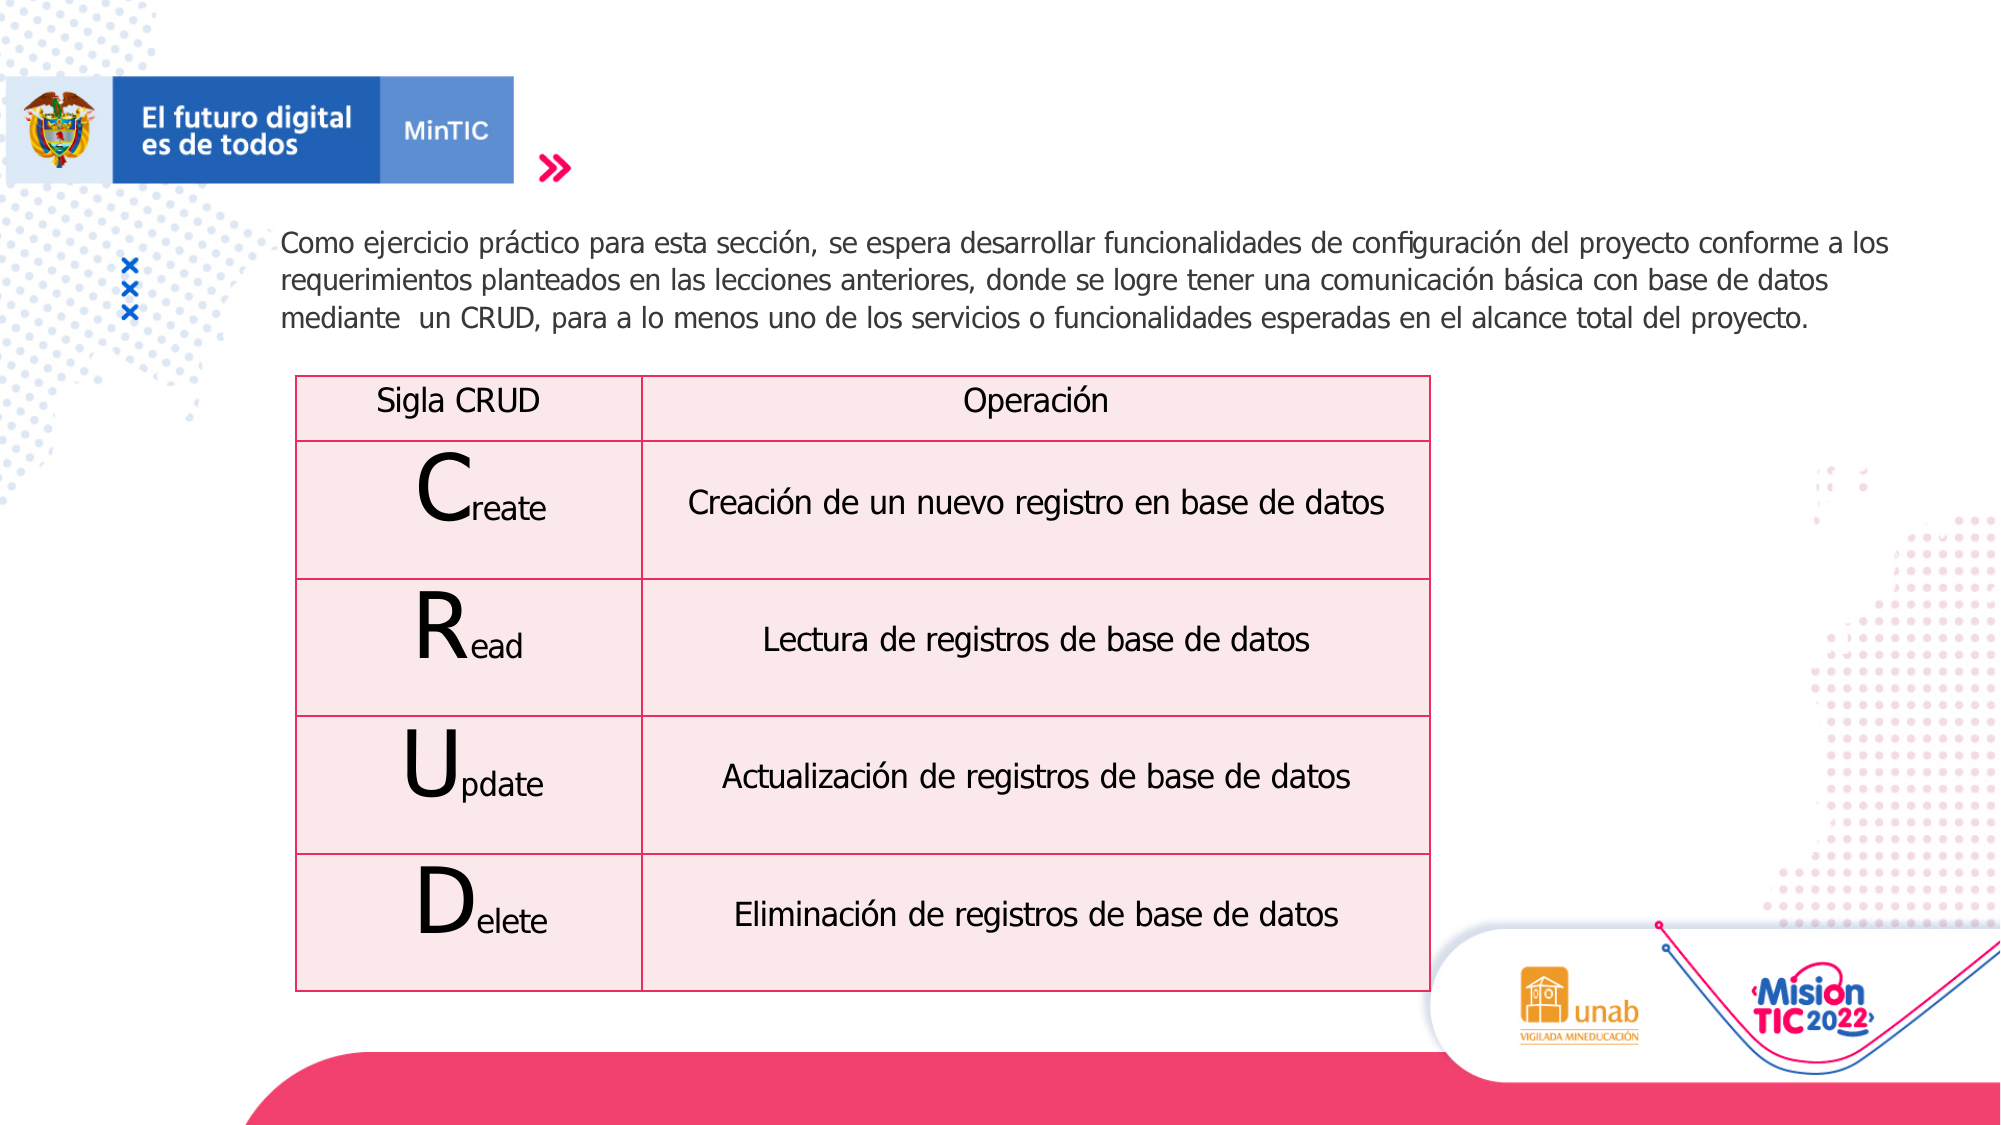

Como ejercicio práctico para esta sección, se espera desarrollar funcionalidades de configuración del proyecto conforme a los  requerimientos planteados en las lecciones anteriores, donde se logre tener una comunicación básica con base de datos mediante  un CRUD, para a lo menos uno de los servicios o funcionalidades esperadas en el alcance total del proyecto.
| Sigla CRUD | Operación |
| --- | --- |
| Create | Creación de un nuevo registro en base de datos |
| Read | Lectura de registros de base de datos |
| Update | Actualización de registros de base de datos |
| Delete | Eliminación de registros de base de datos |